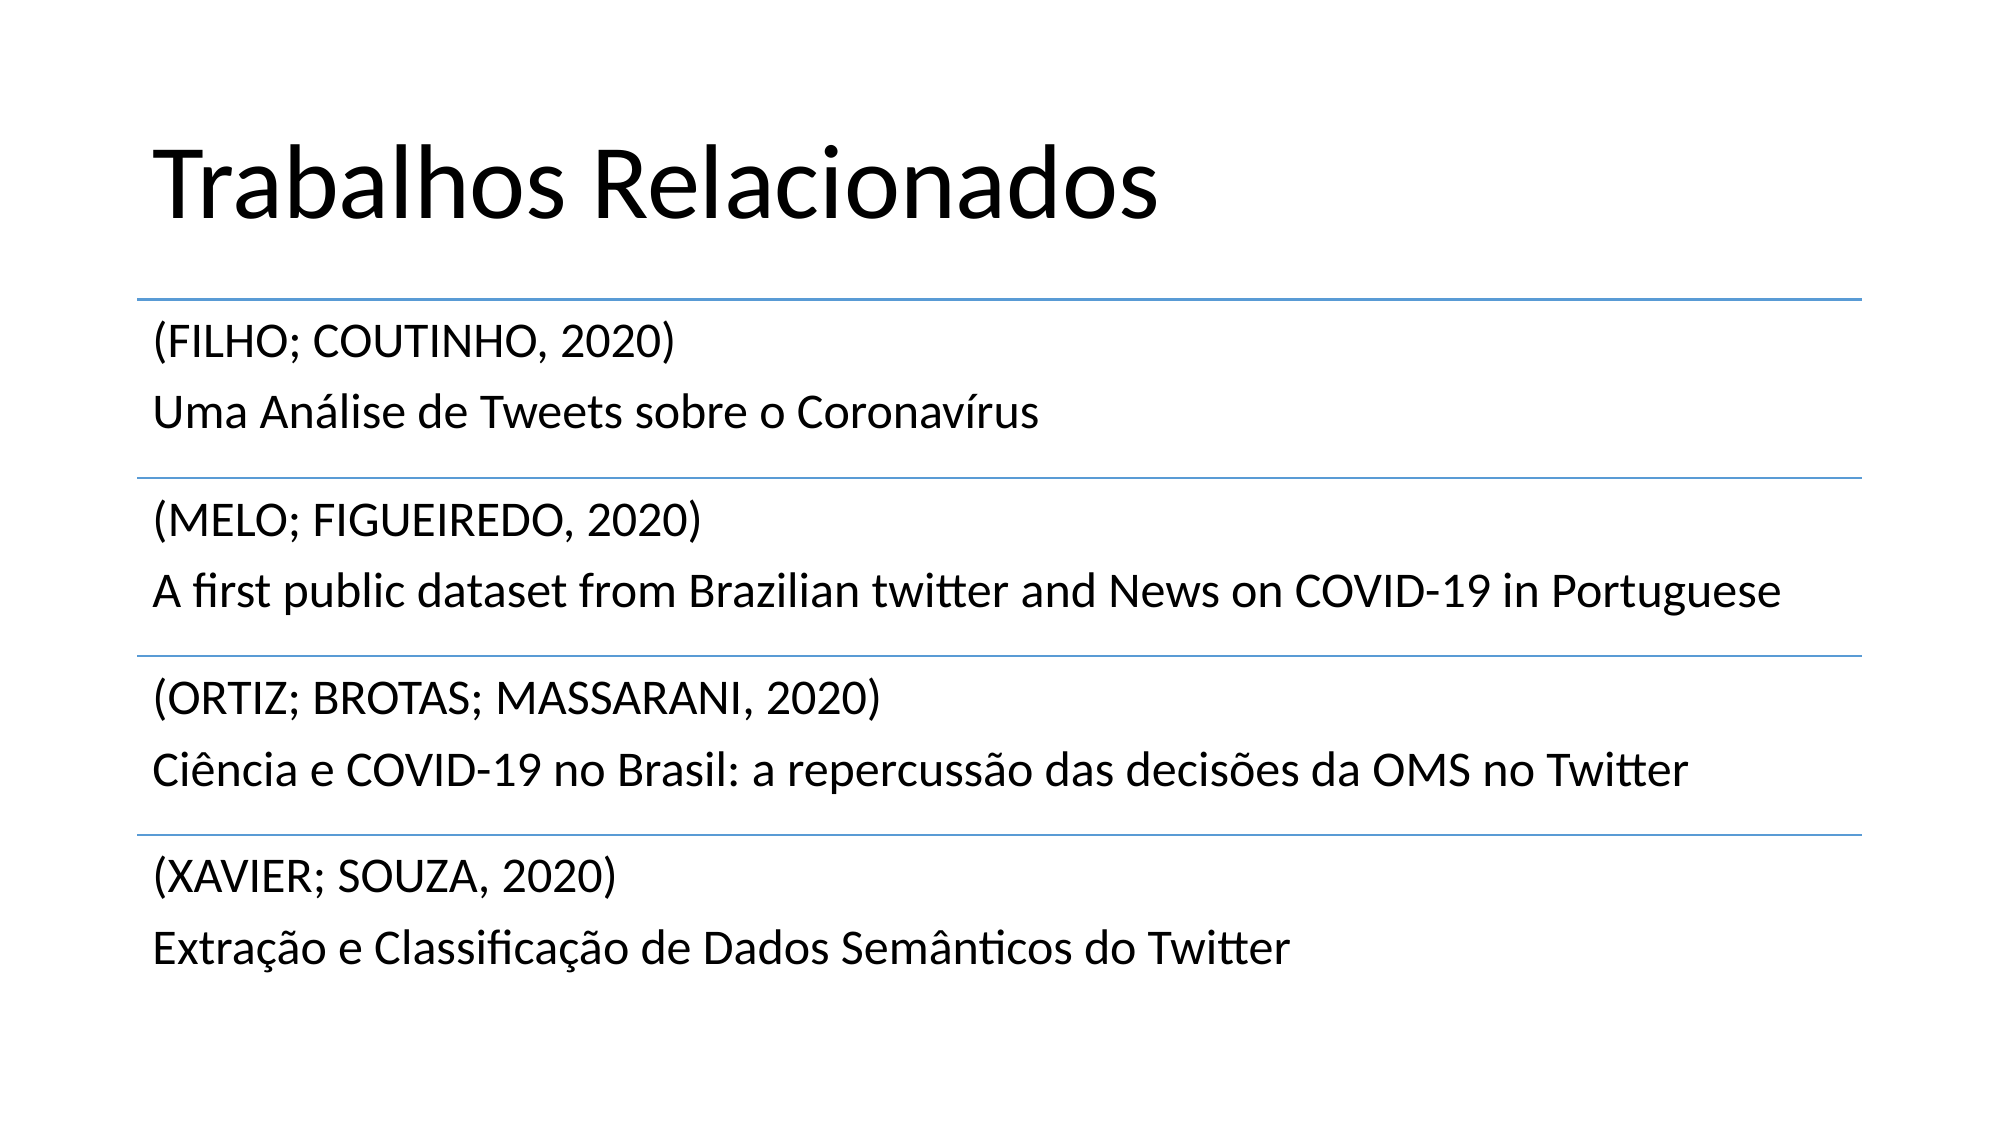

# Trabalhos Relacionados

(FILHO; COUTINHO, 2020)
Uma Análise de Tweets sobre o Coronavírus

(MELO; FIGUEIREDO, 2020)
A first public dataset from Brazilian twitter and News on COVID-19 in Portuguese

(ORTIZ; BROTAS; MASSARANI, 2020)
Ciência e COVID-19 no Brasil: a repercussão das decisões da OMS no Twitter

(XAVIER; SOUZA, 2020)
Extração e Classificação de Dados Semânticos do Twitter